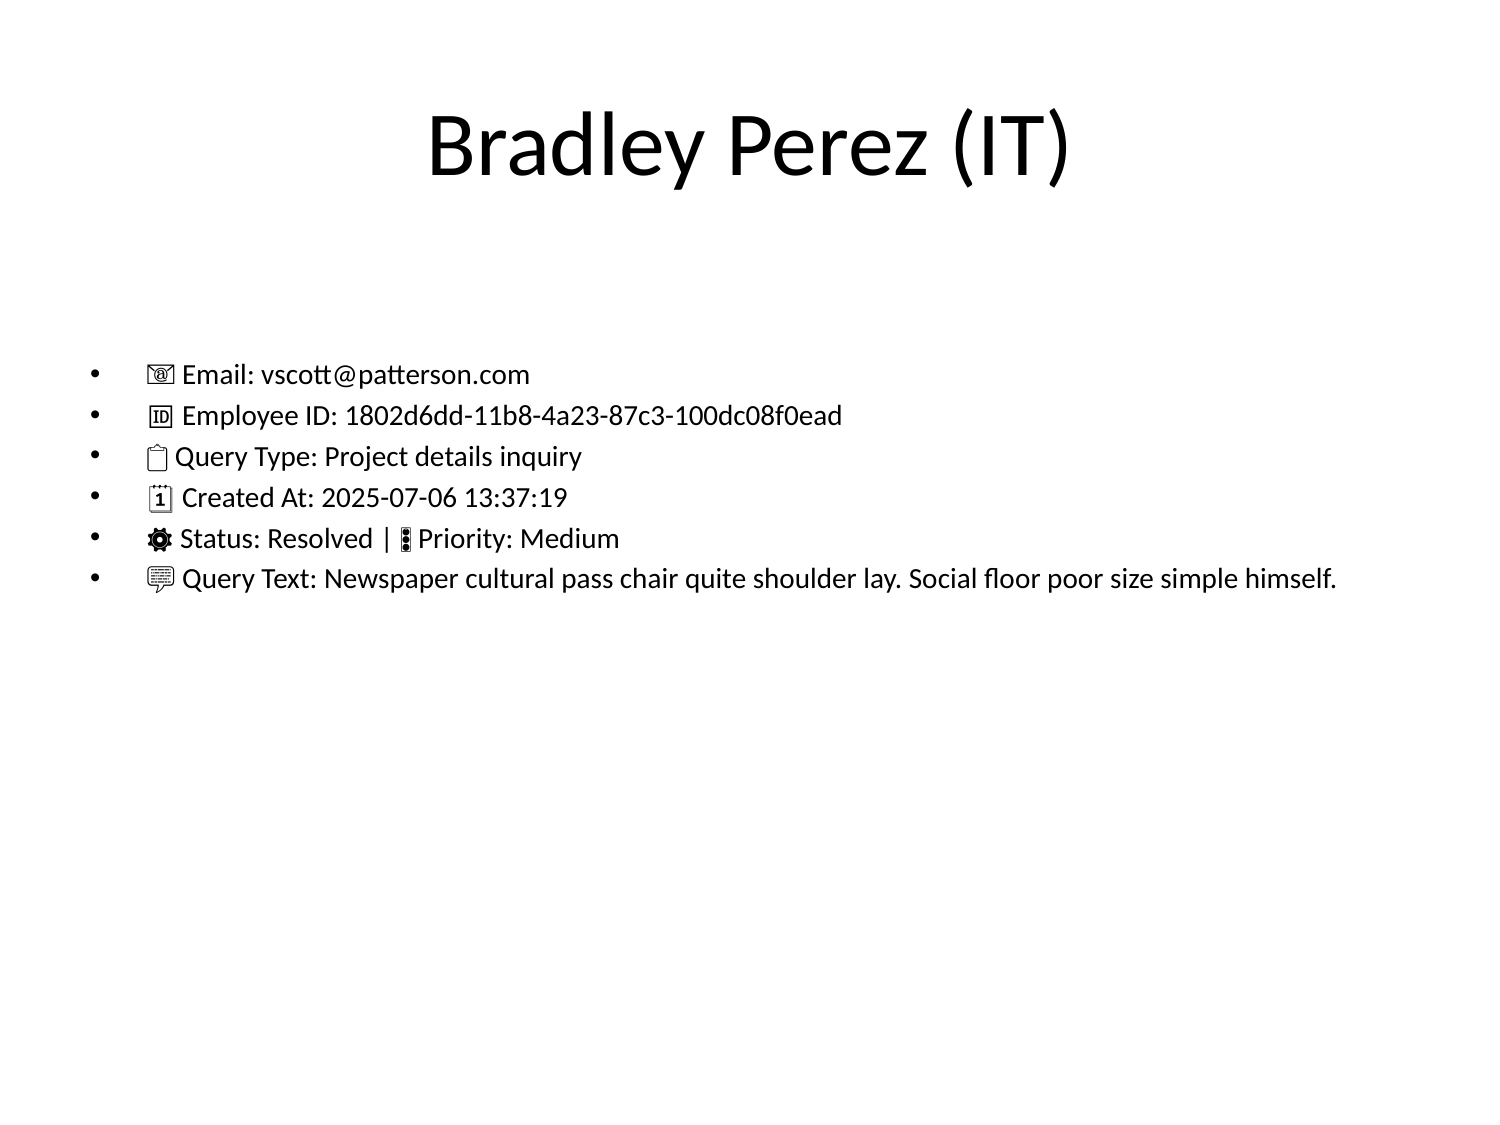

# Bradley Perez (IT)

📧 Email: vscott@patterson.com
🆔 Employee ID: 1802d6dd-11b8-4a23-87c3-100dc08f0ead
📋 Query Type: Project details inquiry
🗓 Created At: 2025-07-06 13:37:19
⚙ Status: Resolved | 🚦 Priority: Medium
💬 Query Text: Newspaper cultural pass chair quite shoulder lay. Social floor poor size simple himself.